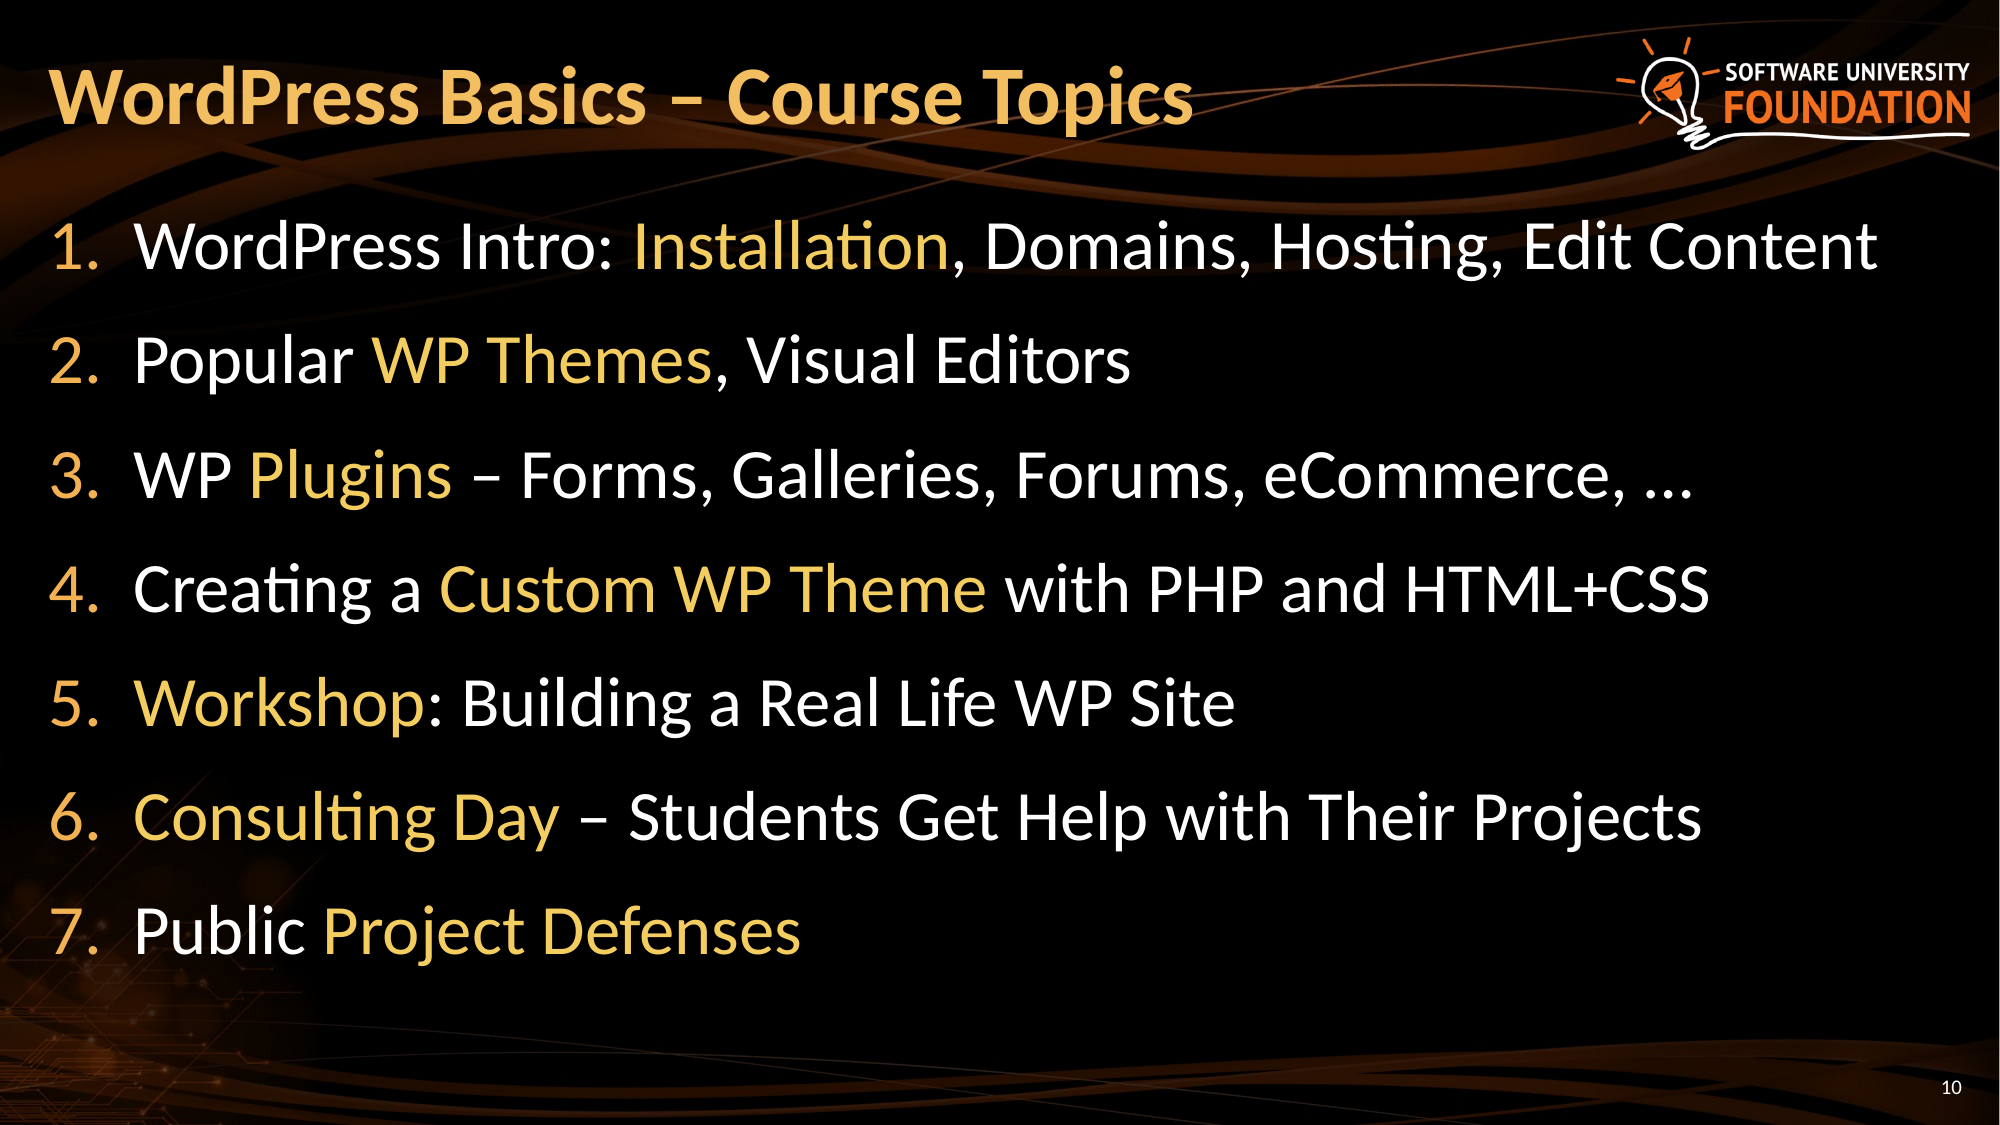

# WordPress Basics – Course Topics
WordPress Intro: Installation, Domains, Hosting, Edit Content
Popular WP Themes, Visual Editors
WP Plugins – Forms, Galleries, Forums, eCommerce, …
Creating a Custom WP Theme with PHP and HTML+CSS
Workshop: Building a Real Life WP Site
Consulting Day – Students Get Help with Their Projects
Public Project Defenses
10